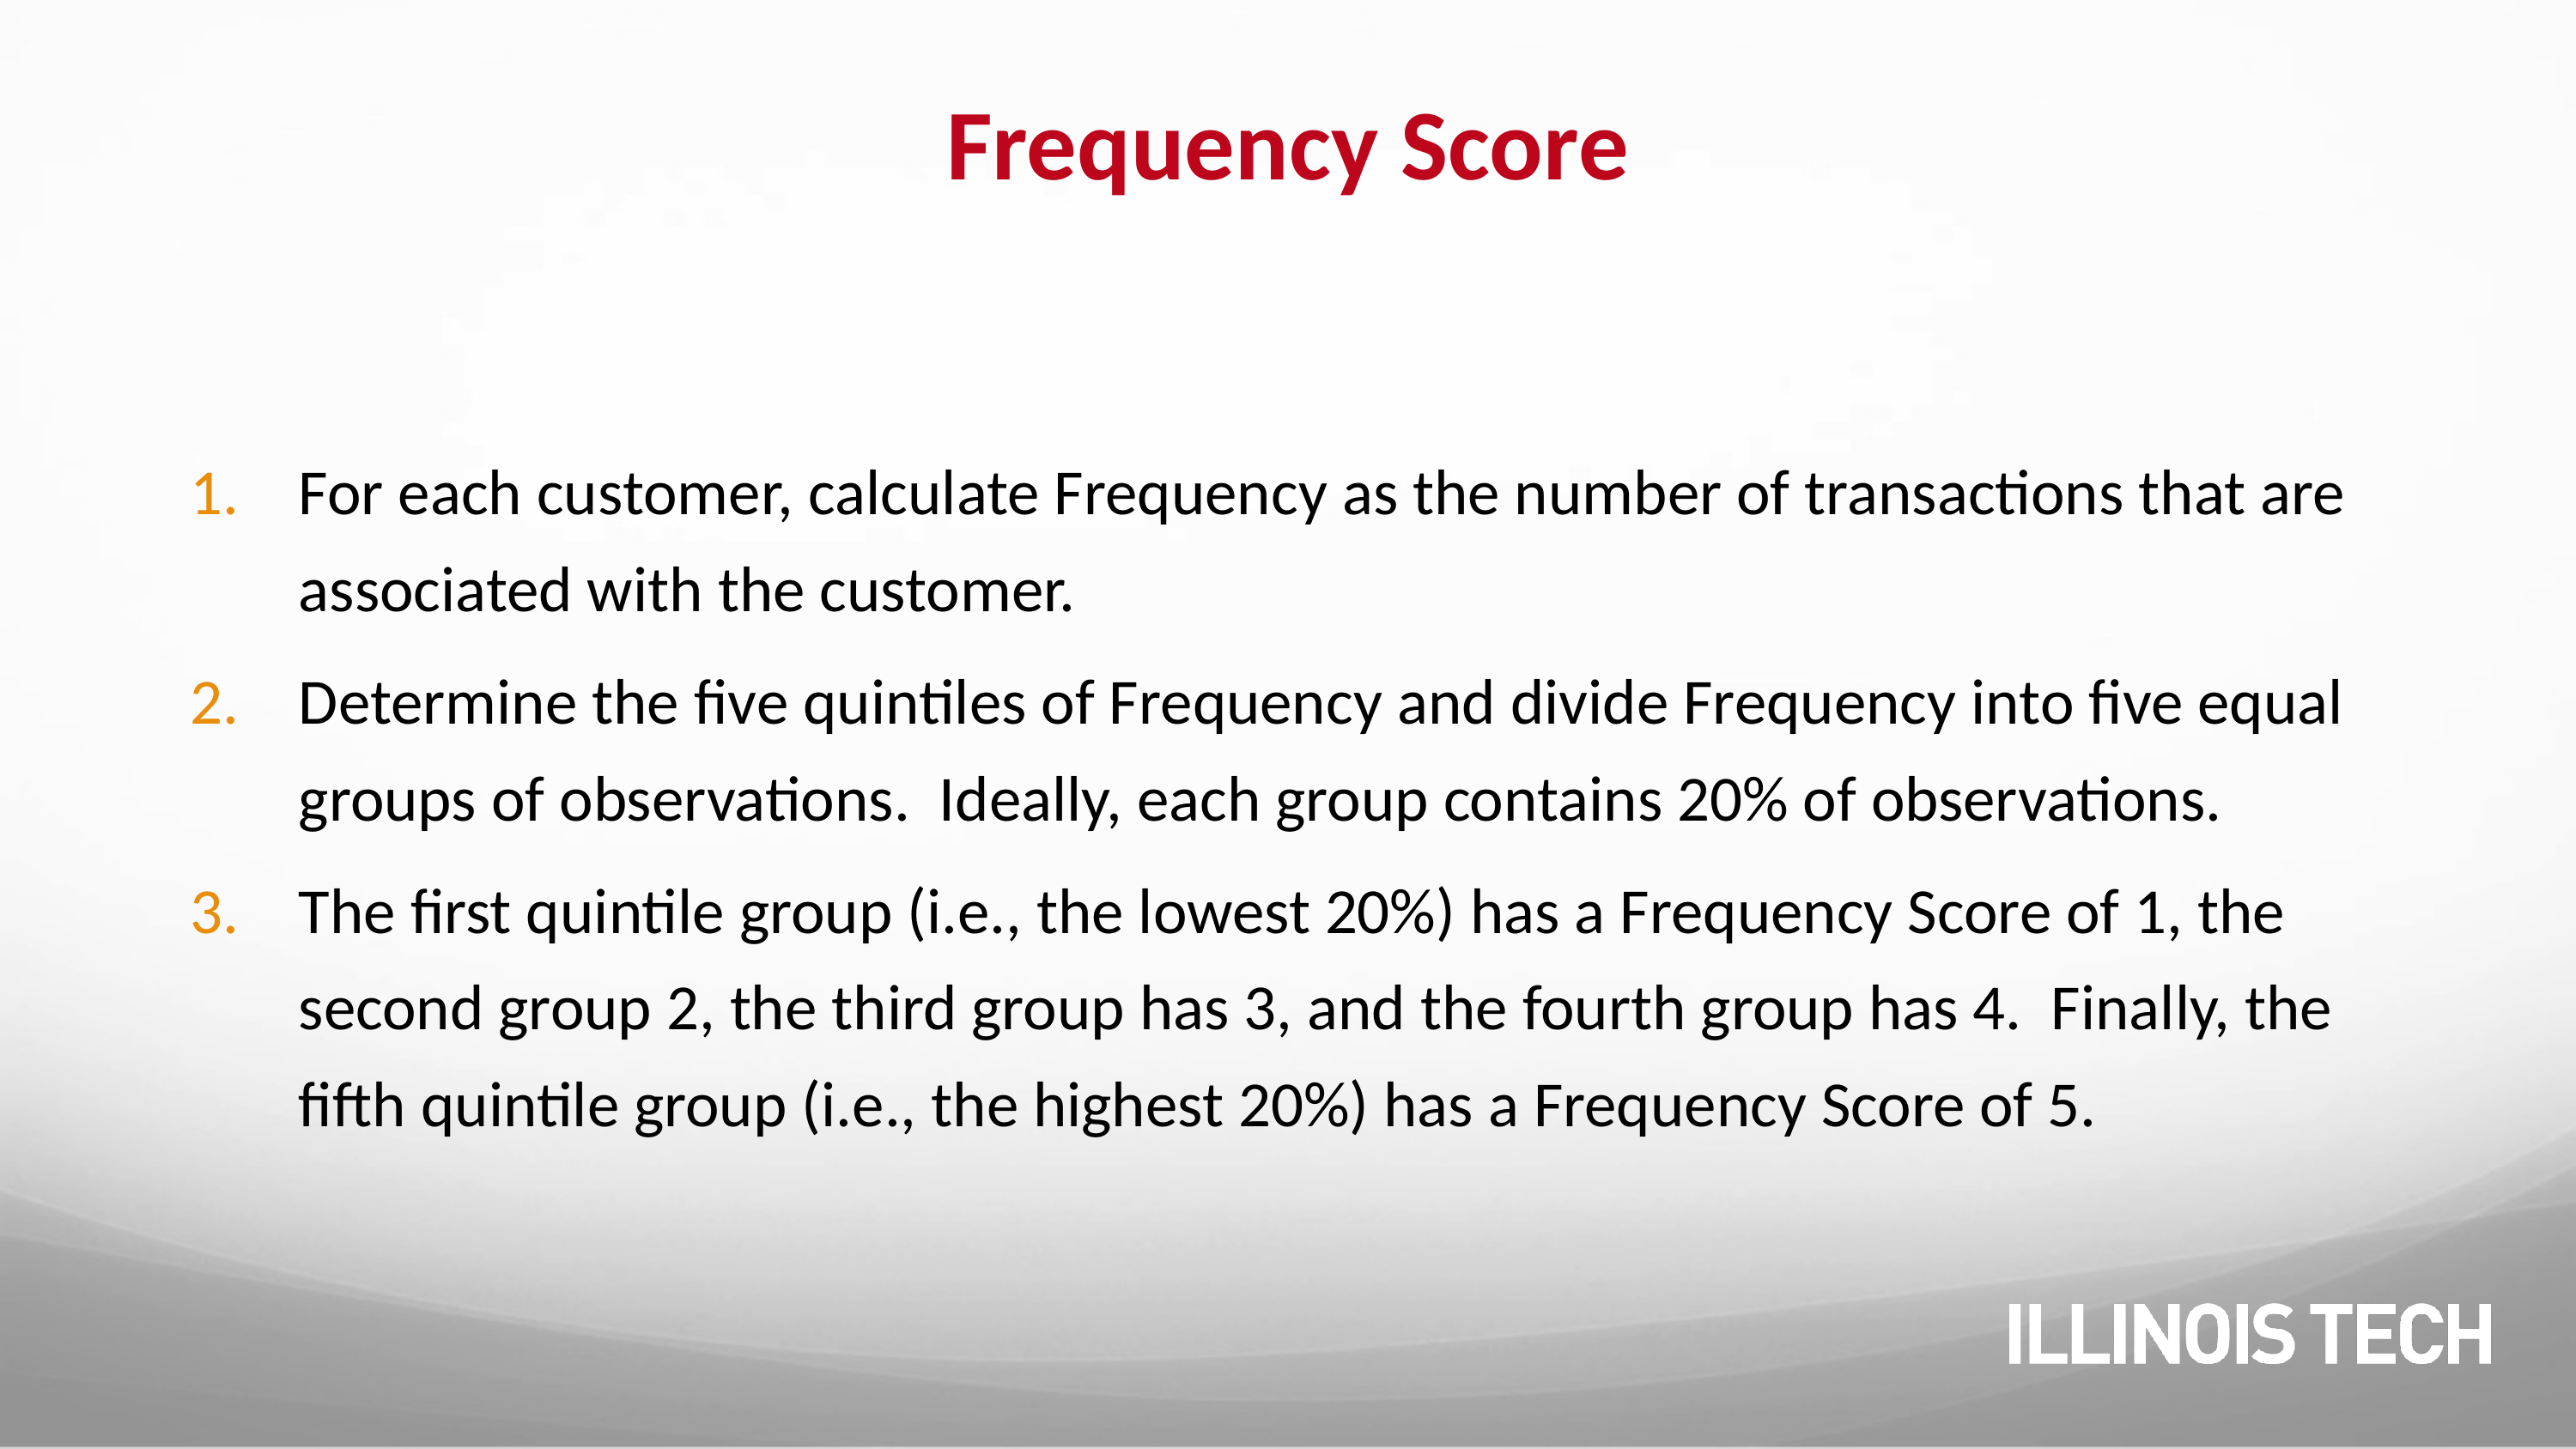

# Frequency Score
For each customer, calculate Frequency as the number of transactions that are associated with the customer.
Determine the five quintiles of Frequency and divide Frequency into five equal groups of observations.  Ideally, each group contains 20% of observations.
The first quintile group (i.e., the lowest 20%) has a Frequency Score of 1, the second group 2, the third group has 3, and the fourth group has 4.  Finally, the fifth quintile group (i.e., the highest 20%) has a Frequency Score of 5.